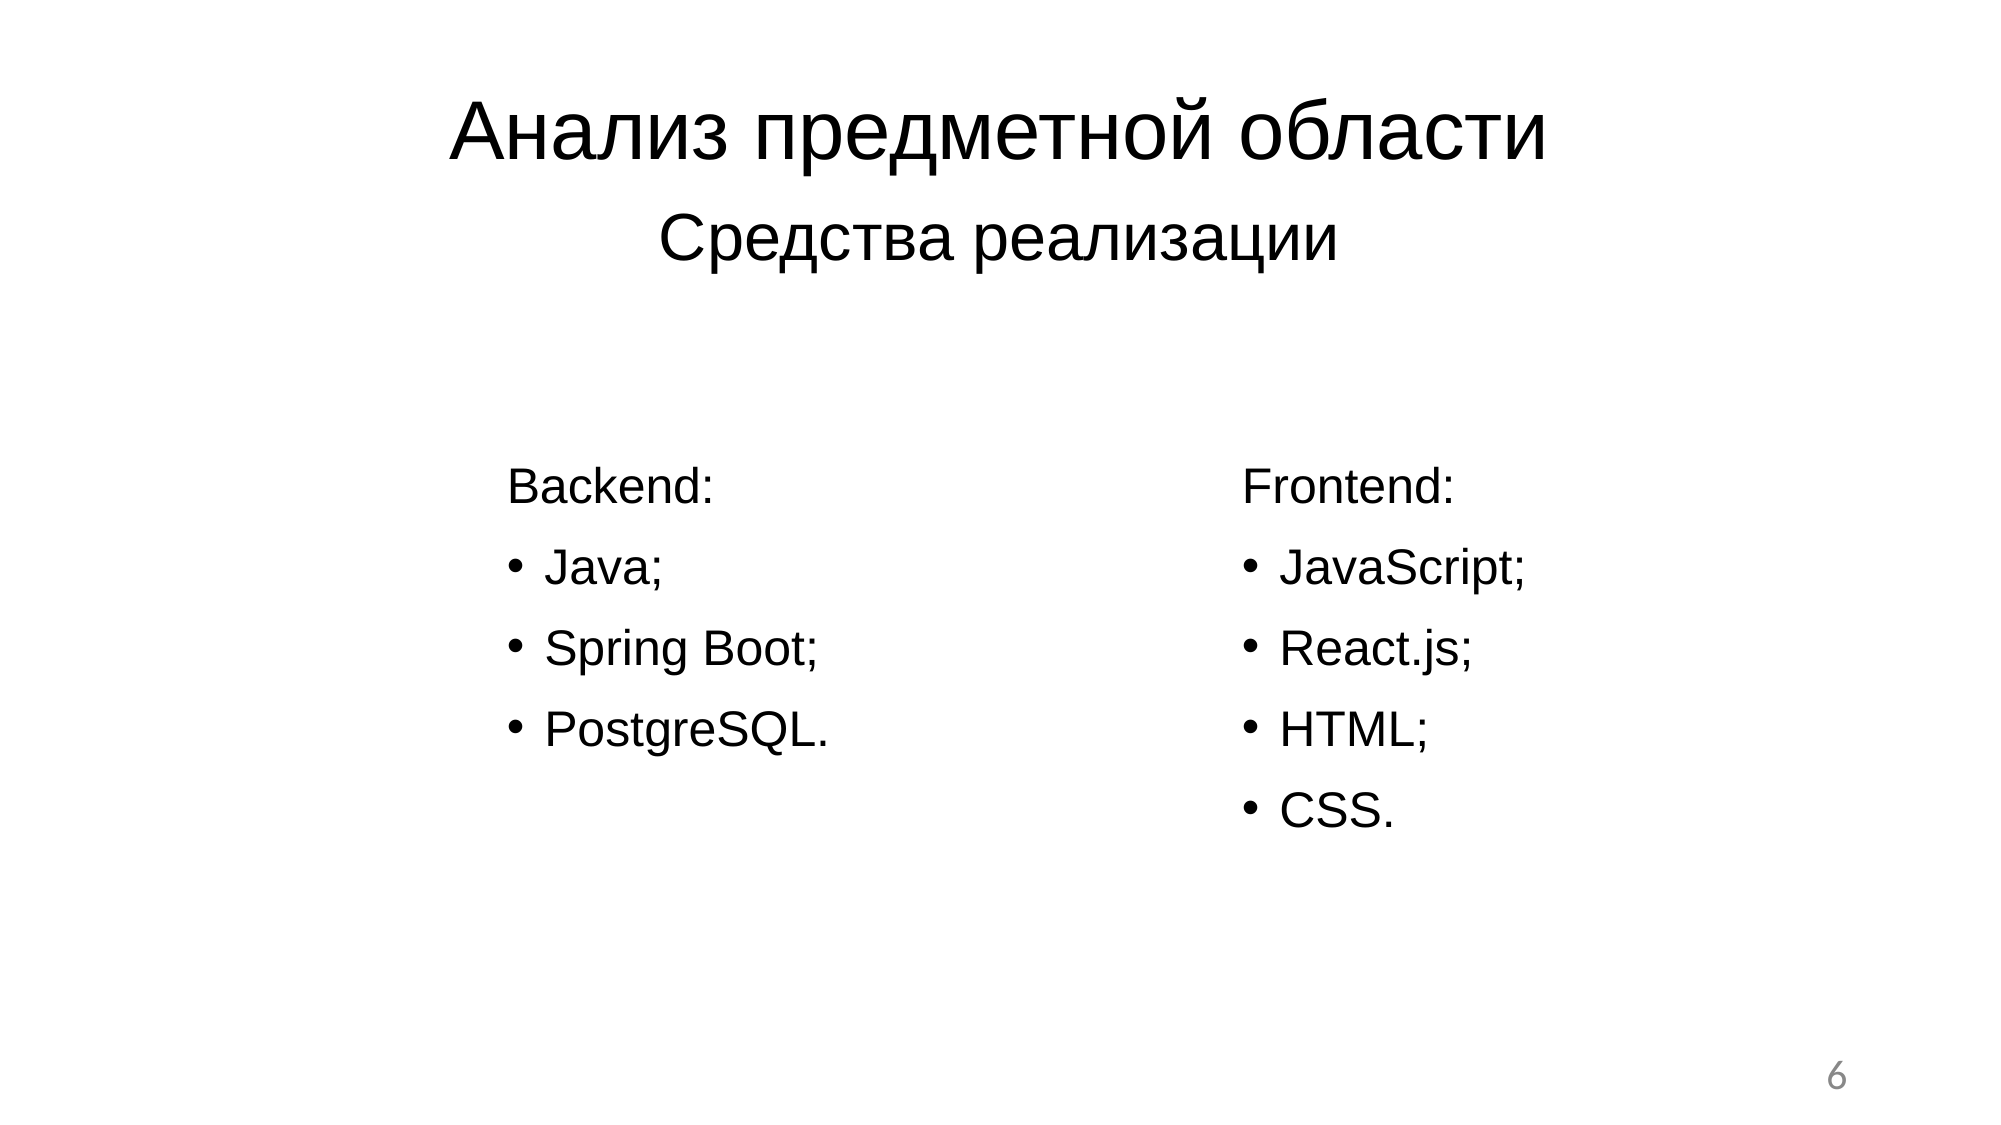

# Анализ предметной области
Средства реализации
Backend:
Java;
Spring Boot;
PostgreSQL.
Frontend:
JavaScript;
React.js;
HTML;
CSS.

6